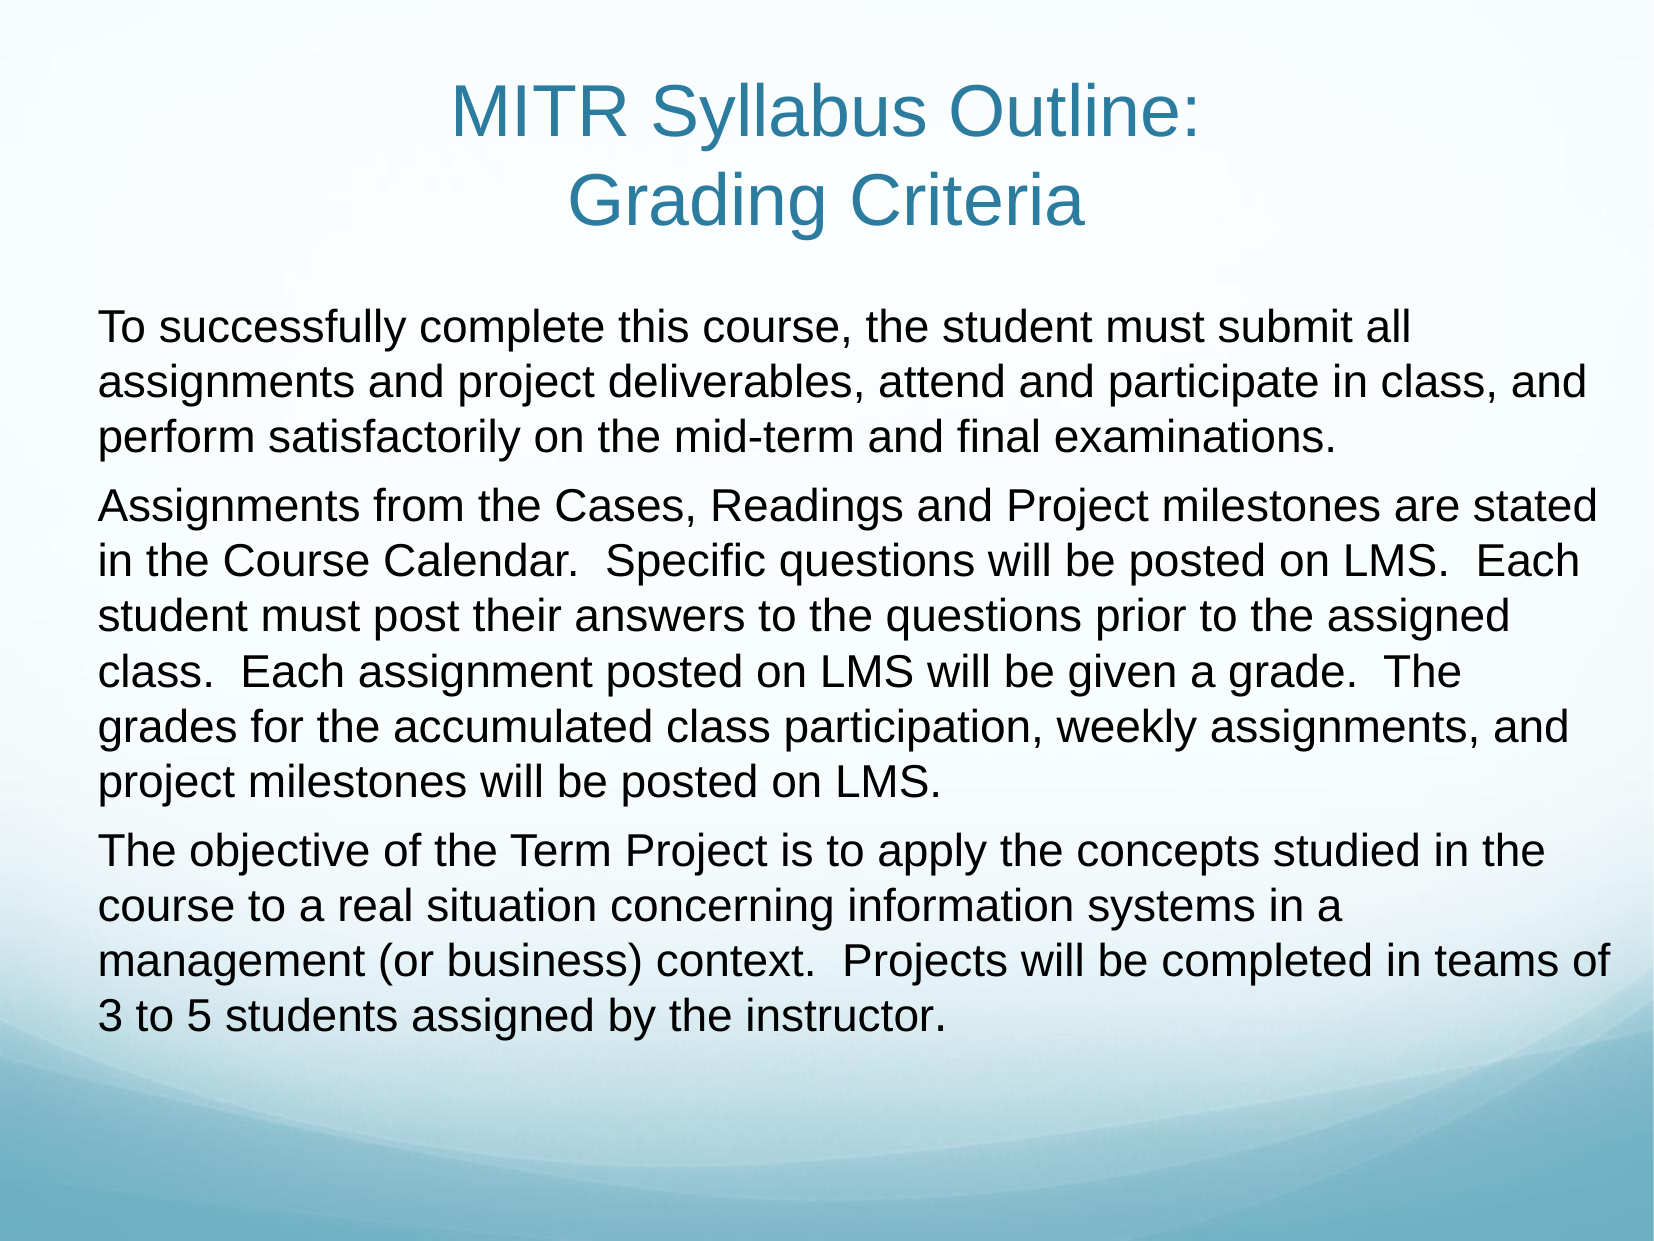

# MITR Syllabus Outline: Grading Criteria
To successfully complete this course, the student must submit all assignments and project deliverables, attend and participate in class, and perform satisfactorily on the mid-term and final examinations.
Assignments from the Cases, Readings and Project milestones are stated in the Course Calendar.  Specific questions will be posted on LMS.  Each student must post their answers to the questions prior to the assigned class.  Each assignment posted on LMS will be given a grade.  The grades for the accumulated class participation, weekly assignments, and project milestones will be posted on LMS.
The objective of the Term Project is to apply the concepts studied in the course to a real situation concerning information systems in a management (or business) context.  Projects will be completed in teams of 3 to 5 students assigned by the instructor.